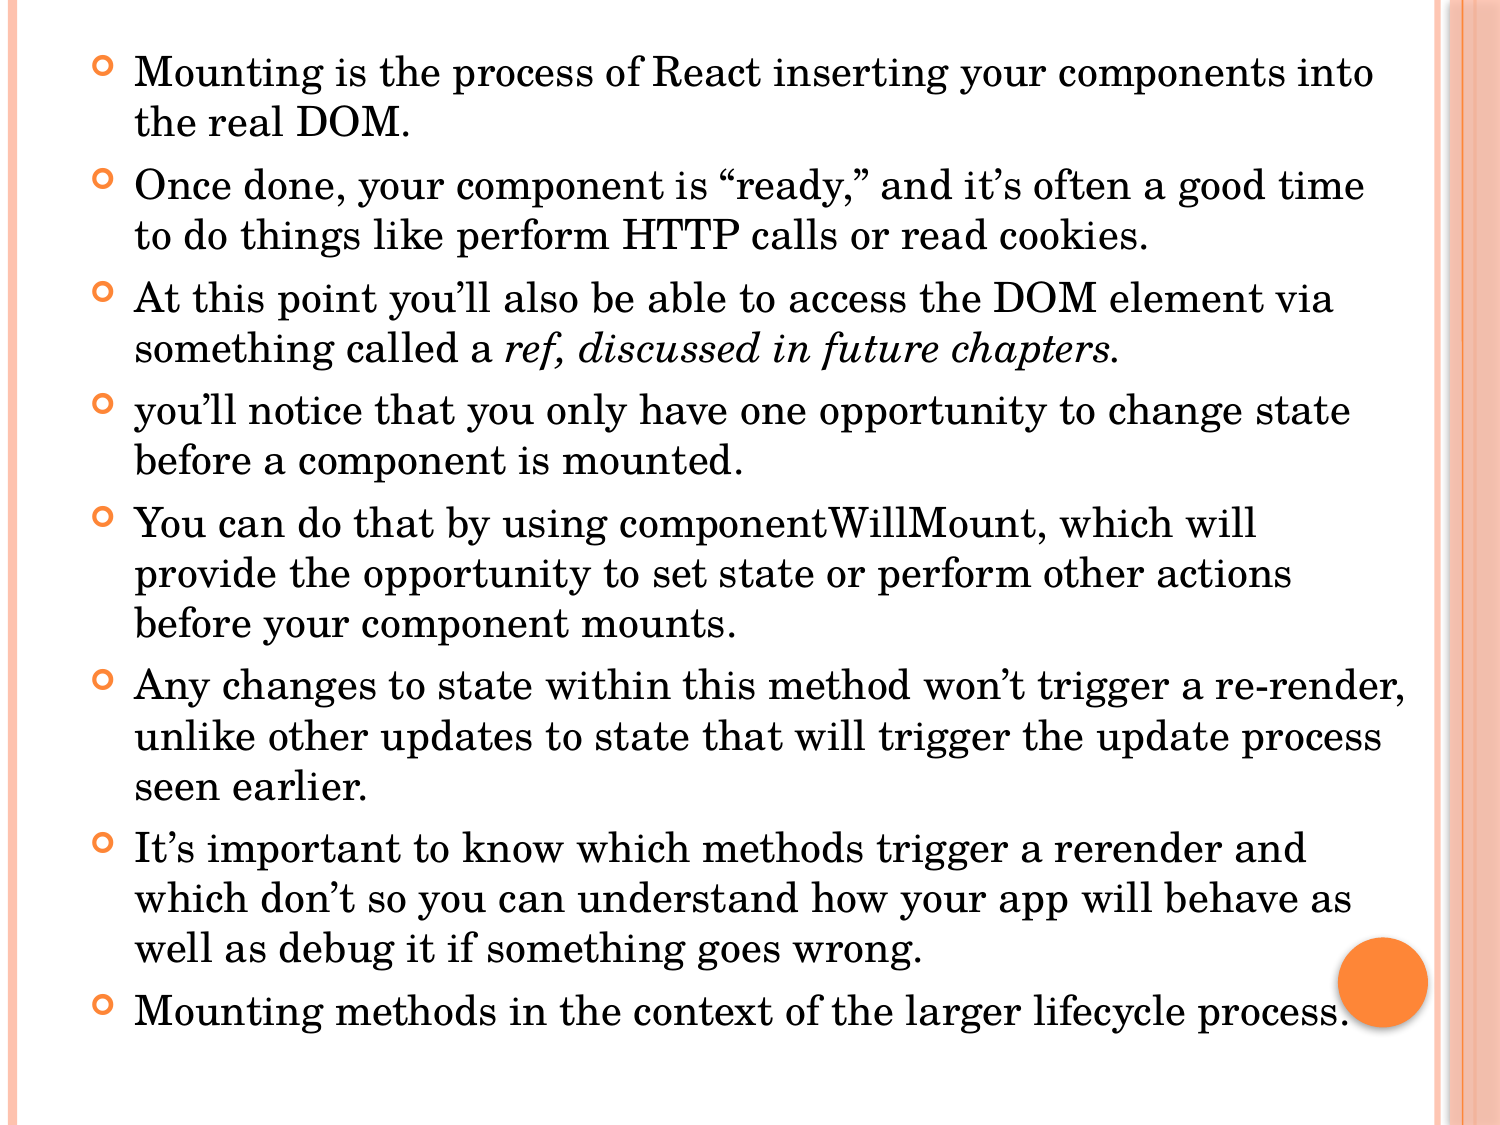

Mounting is the process of React inserting your components into the real DOM.
Once done, your component is “ready,” and it’s often a good time to do things like perform HTTP calls or read cookies.
At this point you’ll also be able to access the DOM element via something called a ref, discussed in future chapters.
you’ll notice that you only have one opportunity to change state before a component is mounted.
You can do that by using componentWillMount, which will provide the opportunity to set state or perform other actions before your component mounts.
Any changes to state within this method won’t trigger a re-render, unlike other updates to state that will trigger the update process seen earlier.
It’s important to know which methods trigger a rerender and which don’t so you can understand how your app will behave as well as debug it if something goes wrong.
Mounting methods in the context of the larger lifecycle process.